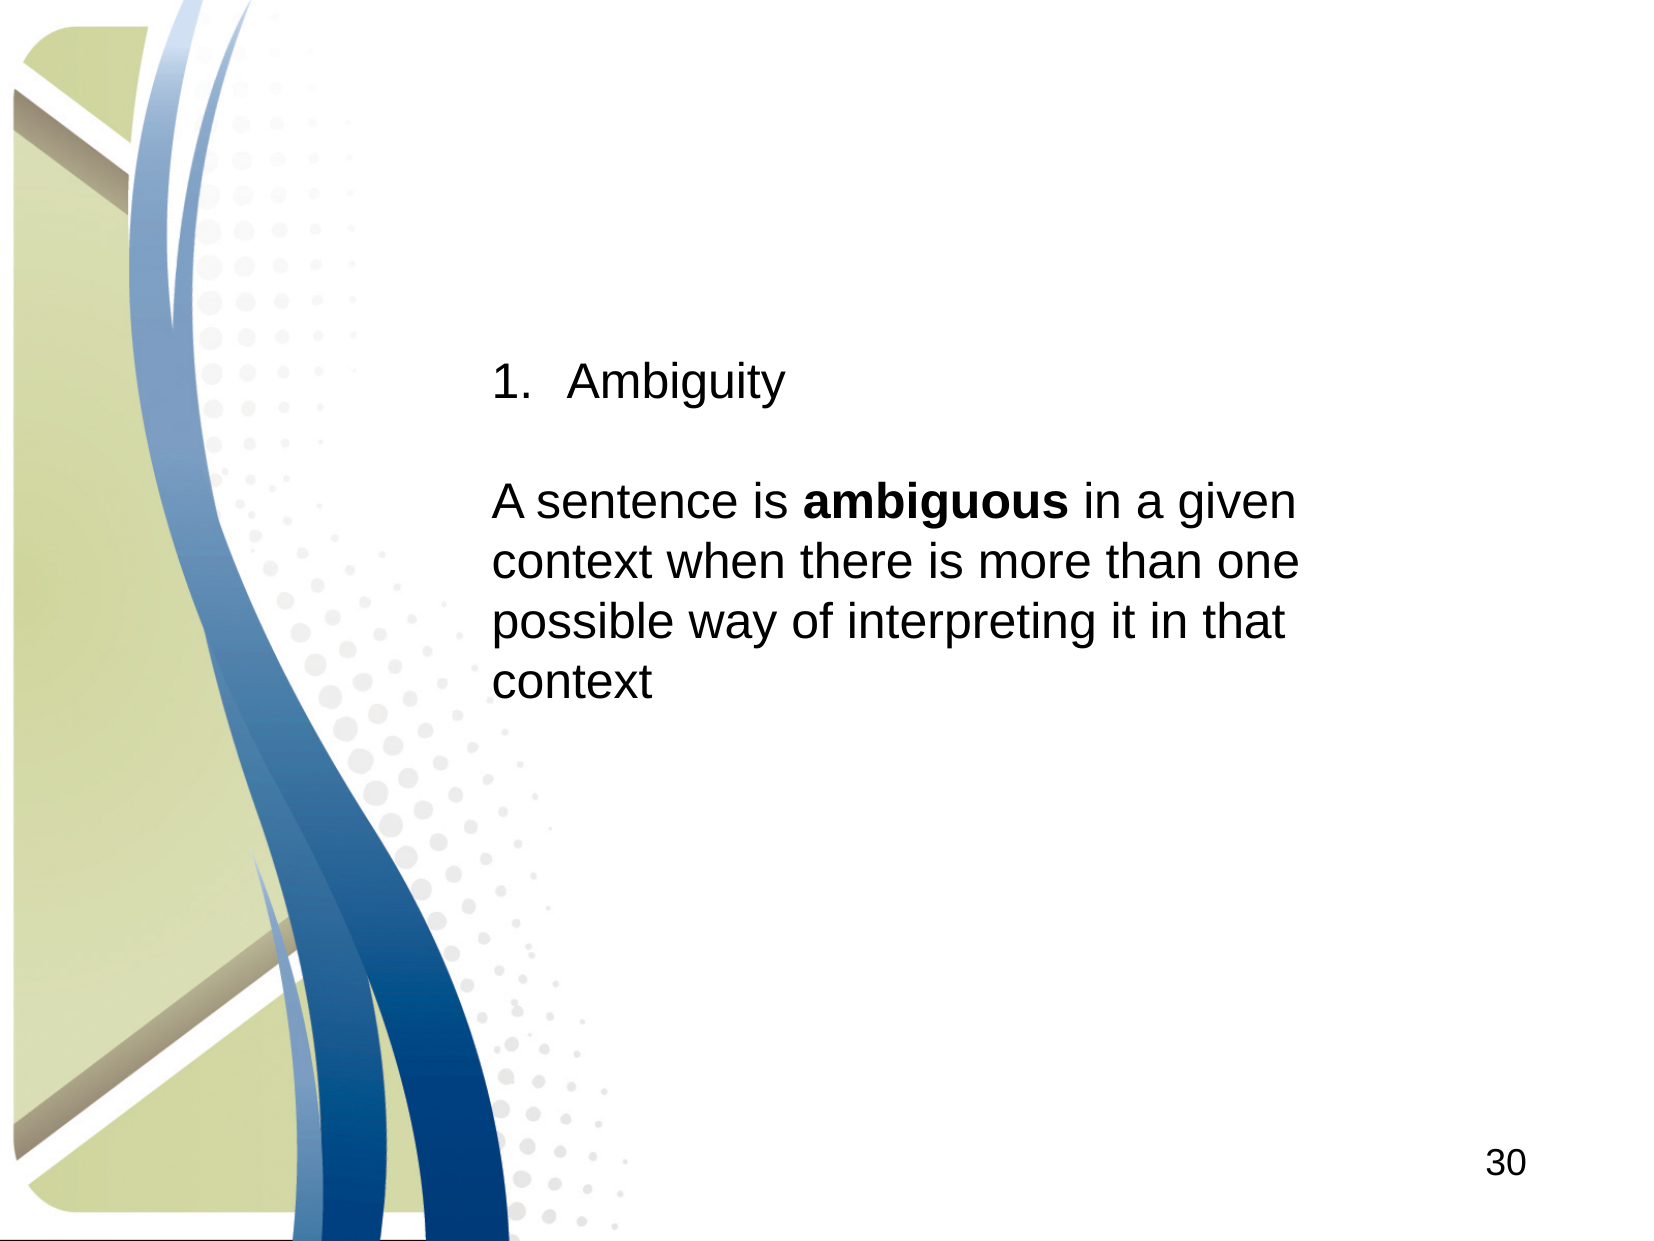

Ambiguity

A sentence is ambiguous in a given context when there is more than one possible way of interpreting it in that context
30